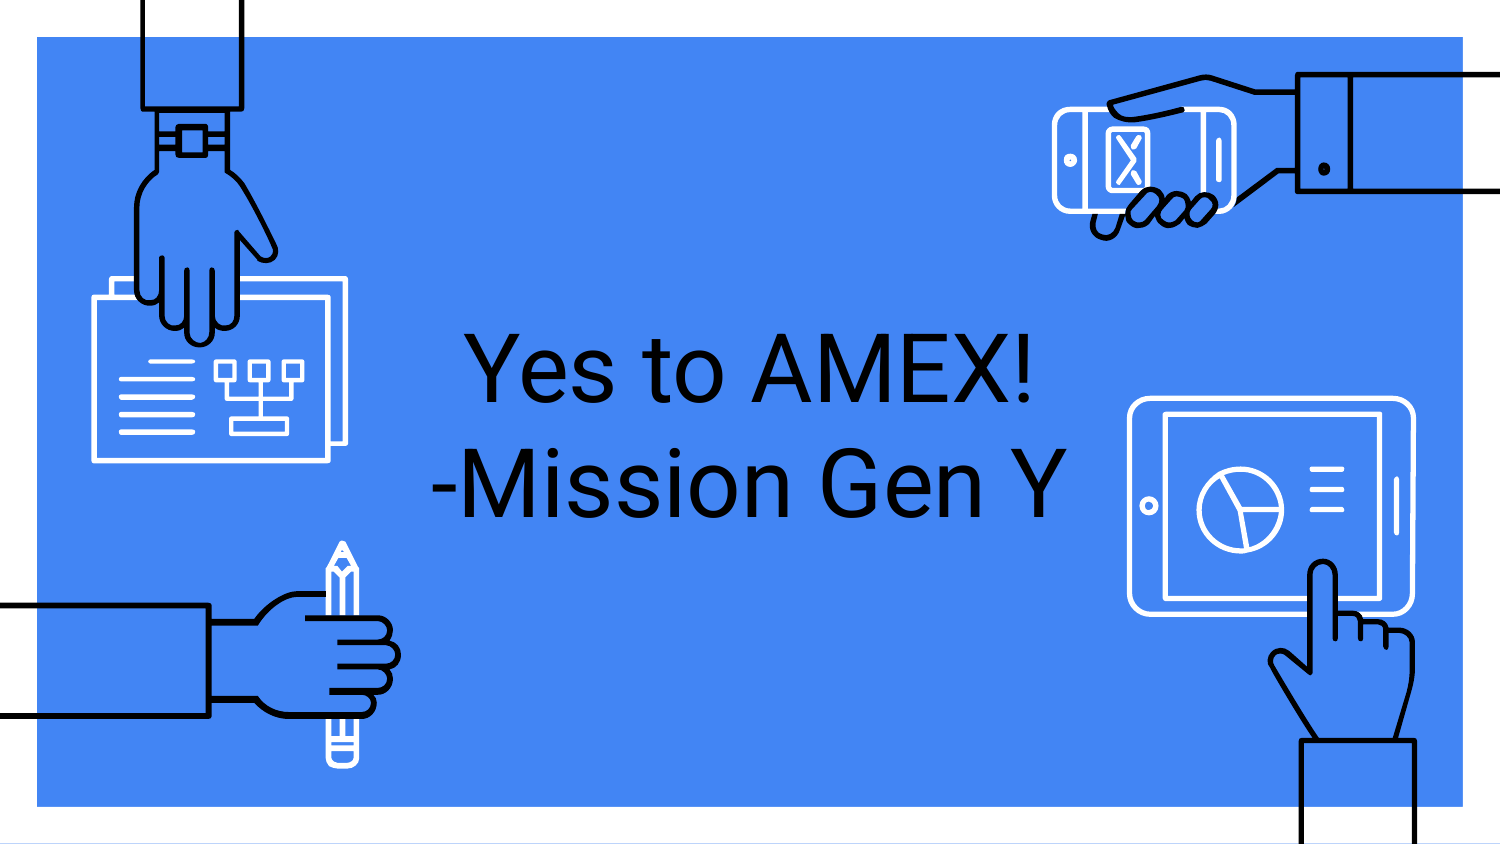

# Yes to AMEX!
-Mission Gen Y